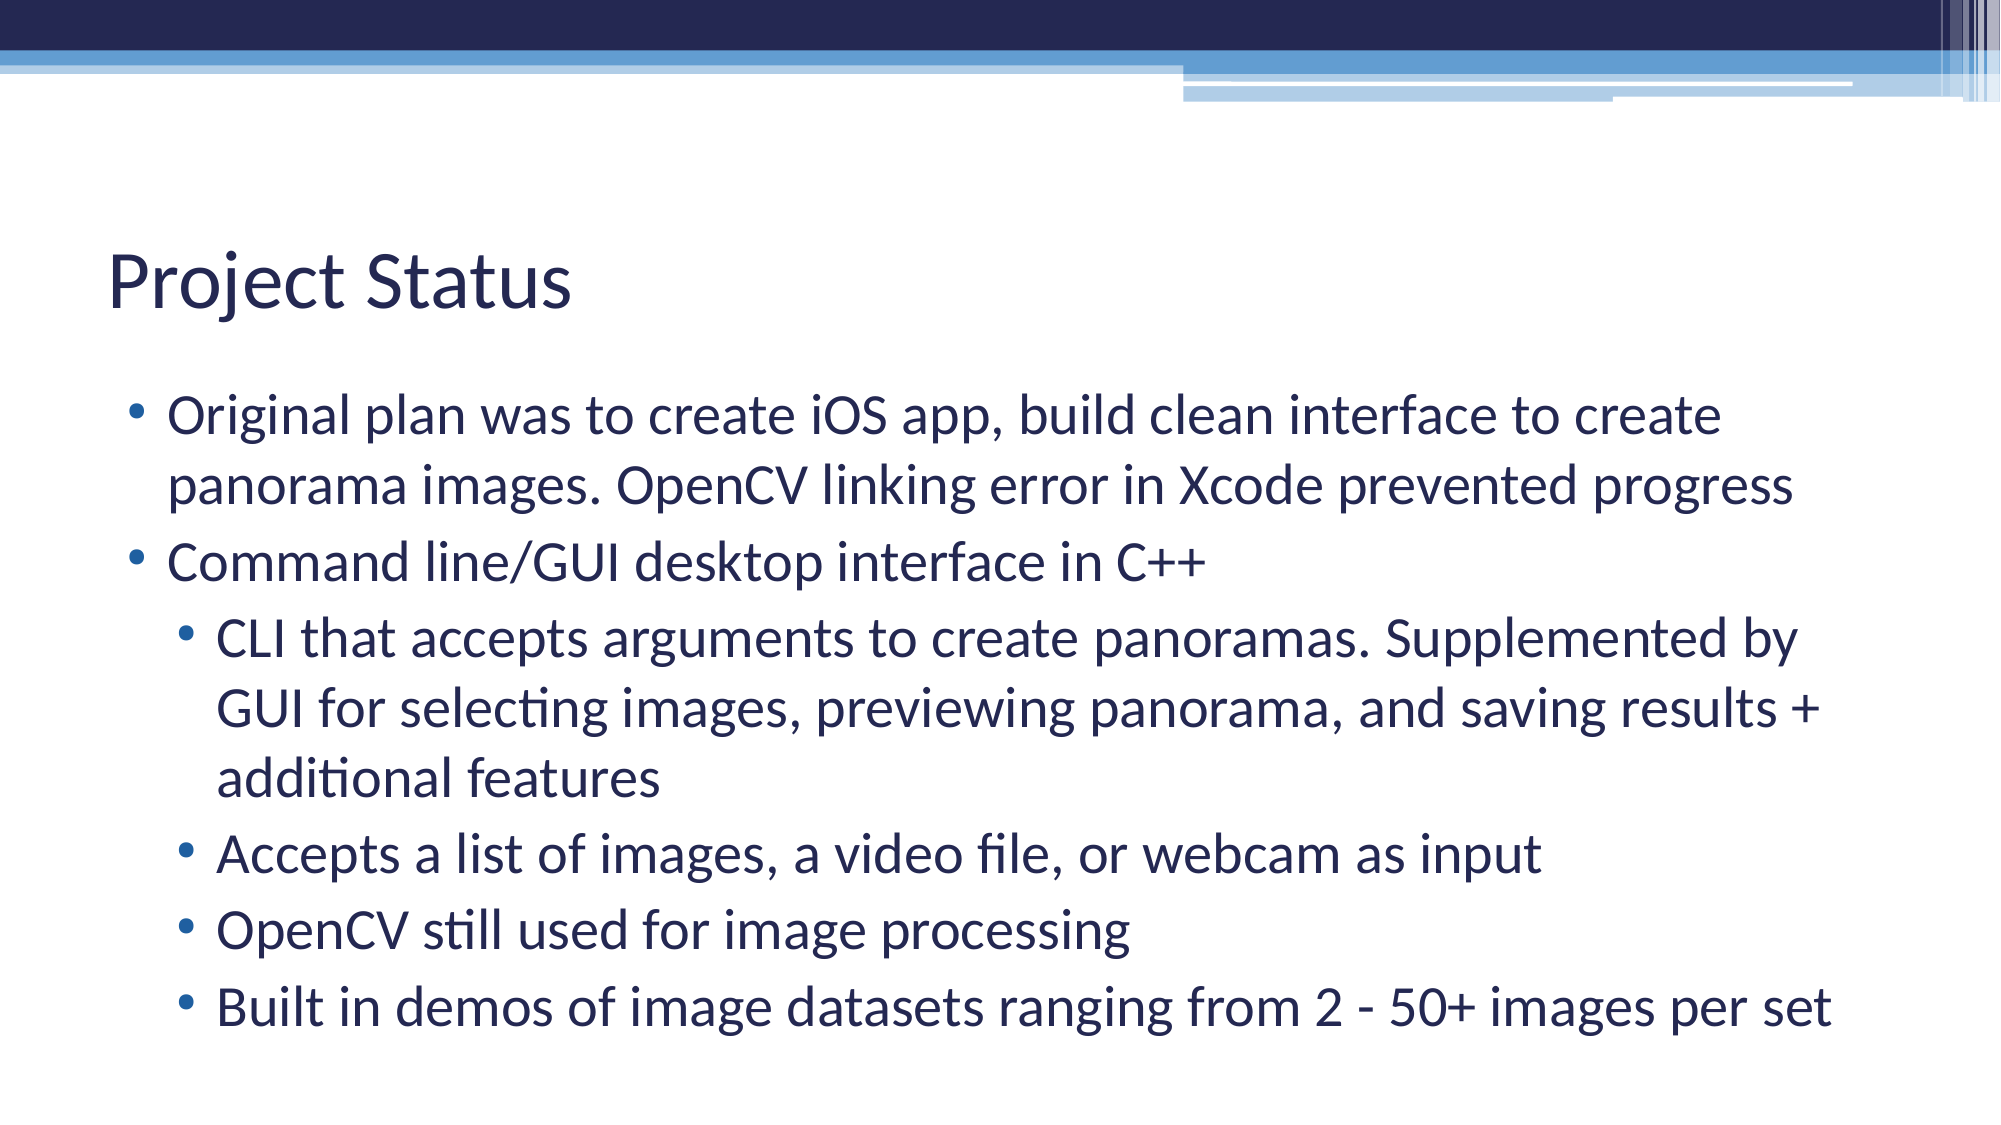

# Project Status
Original plan was to create iOS app, build clean interface to create panorama images. OpenCV linking error in Xcode prevented progress
Command line/GUI desktop interface in C++
CLI that accepts arguments to create panoramas. Supplemented by GUI for selecting images, previewing panorama, and saving results + additional features
Accepts a list of images, a video file, or webcam as input
OpenCV still used for image processing
Built in demos of image datasets ranging from 2 - 50+ images per set